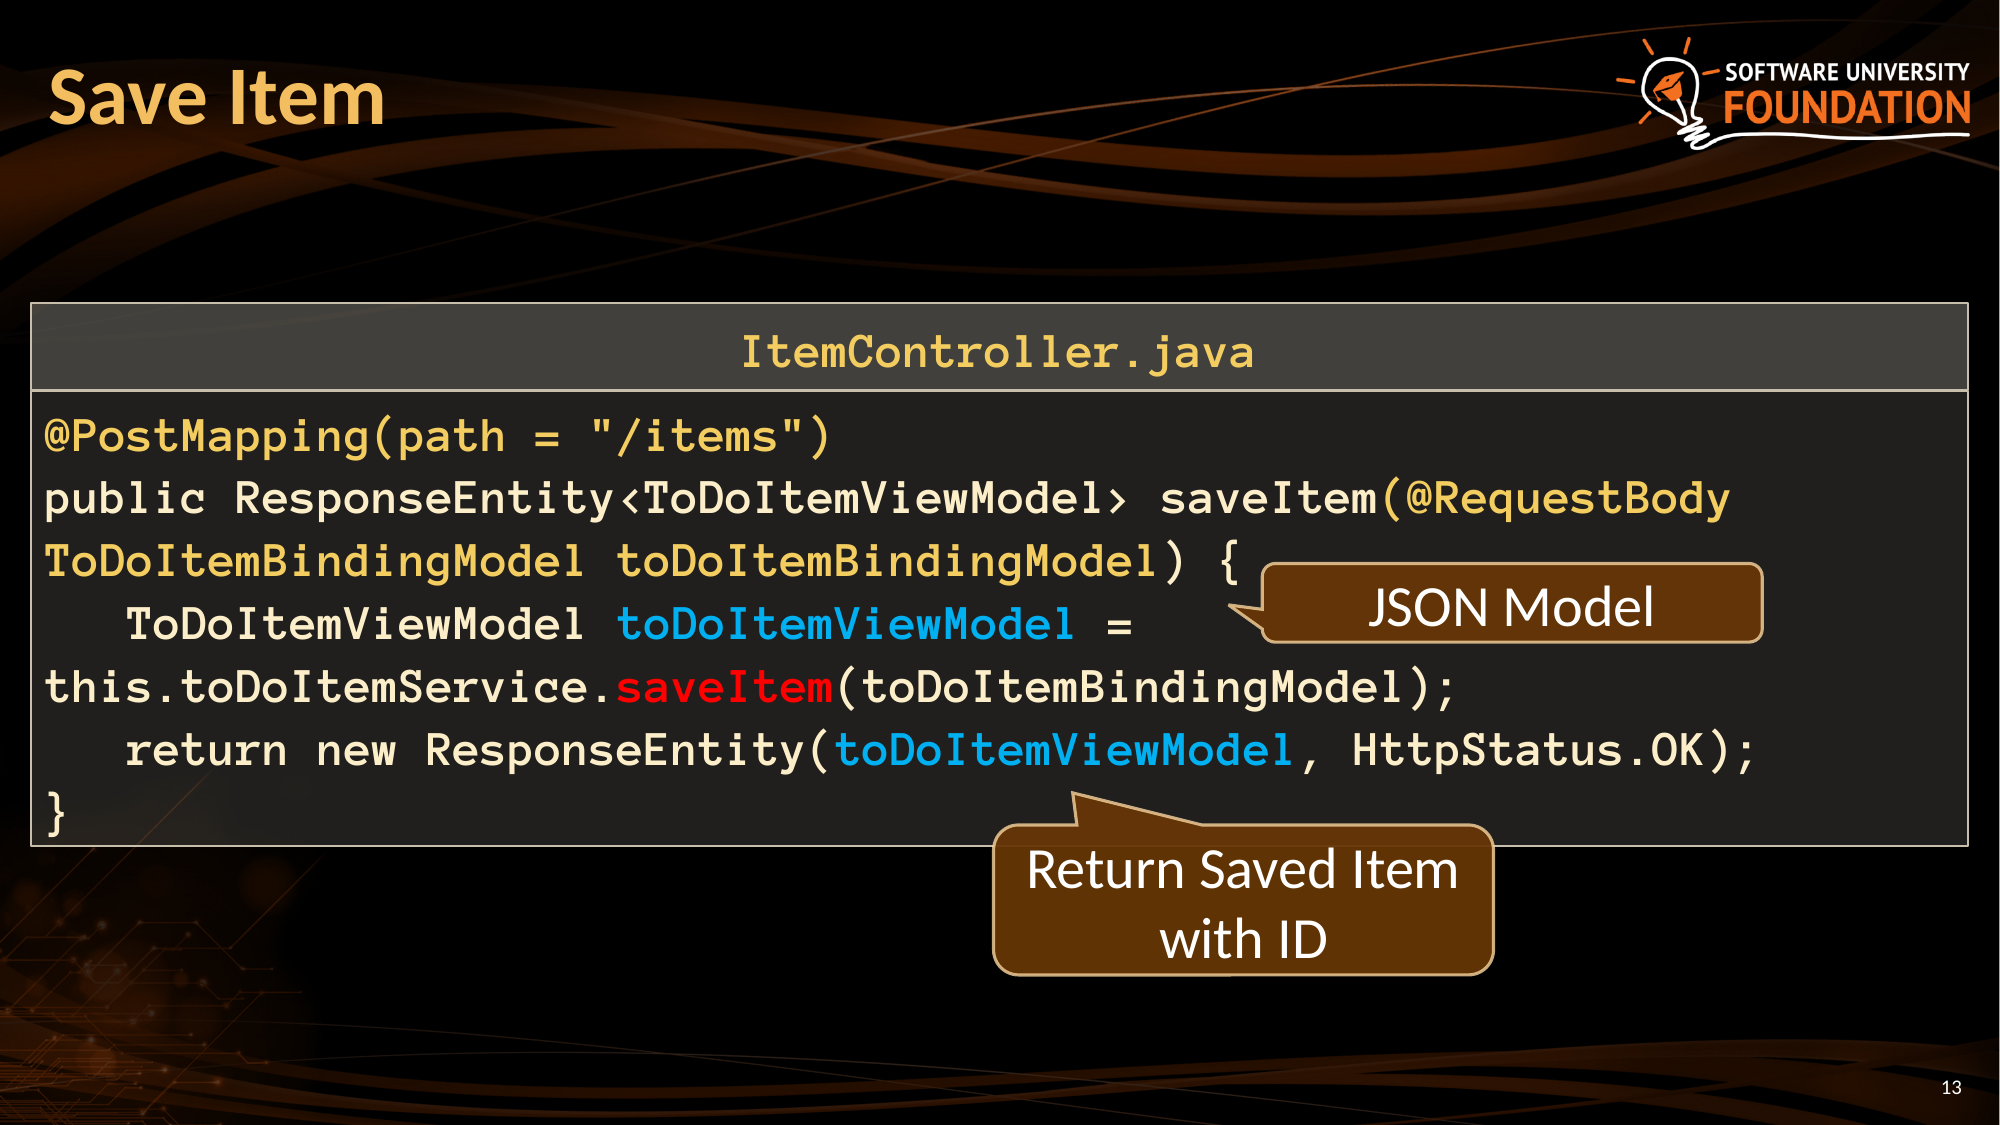

# Save Item
ItemController.java
@PostMapping(path = "/items")
public ResponseEntity<ToDoItemViewModel> saveItem(@RequestBody   ToDoItemBindingModel toDoItemBindingModel) {
   ToDoItemViewModel toDoItemViewModel =  this.toDoItemService.saveItem(toDoItemBindingModel);
   return new ResponseEntity(toDoItemViewModel, HttpStatus.OK);
}
JSON Model
Return Saved Item with ID
13